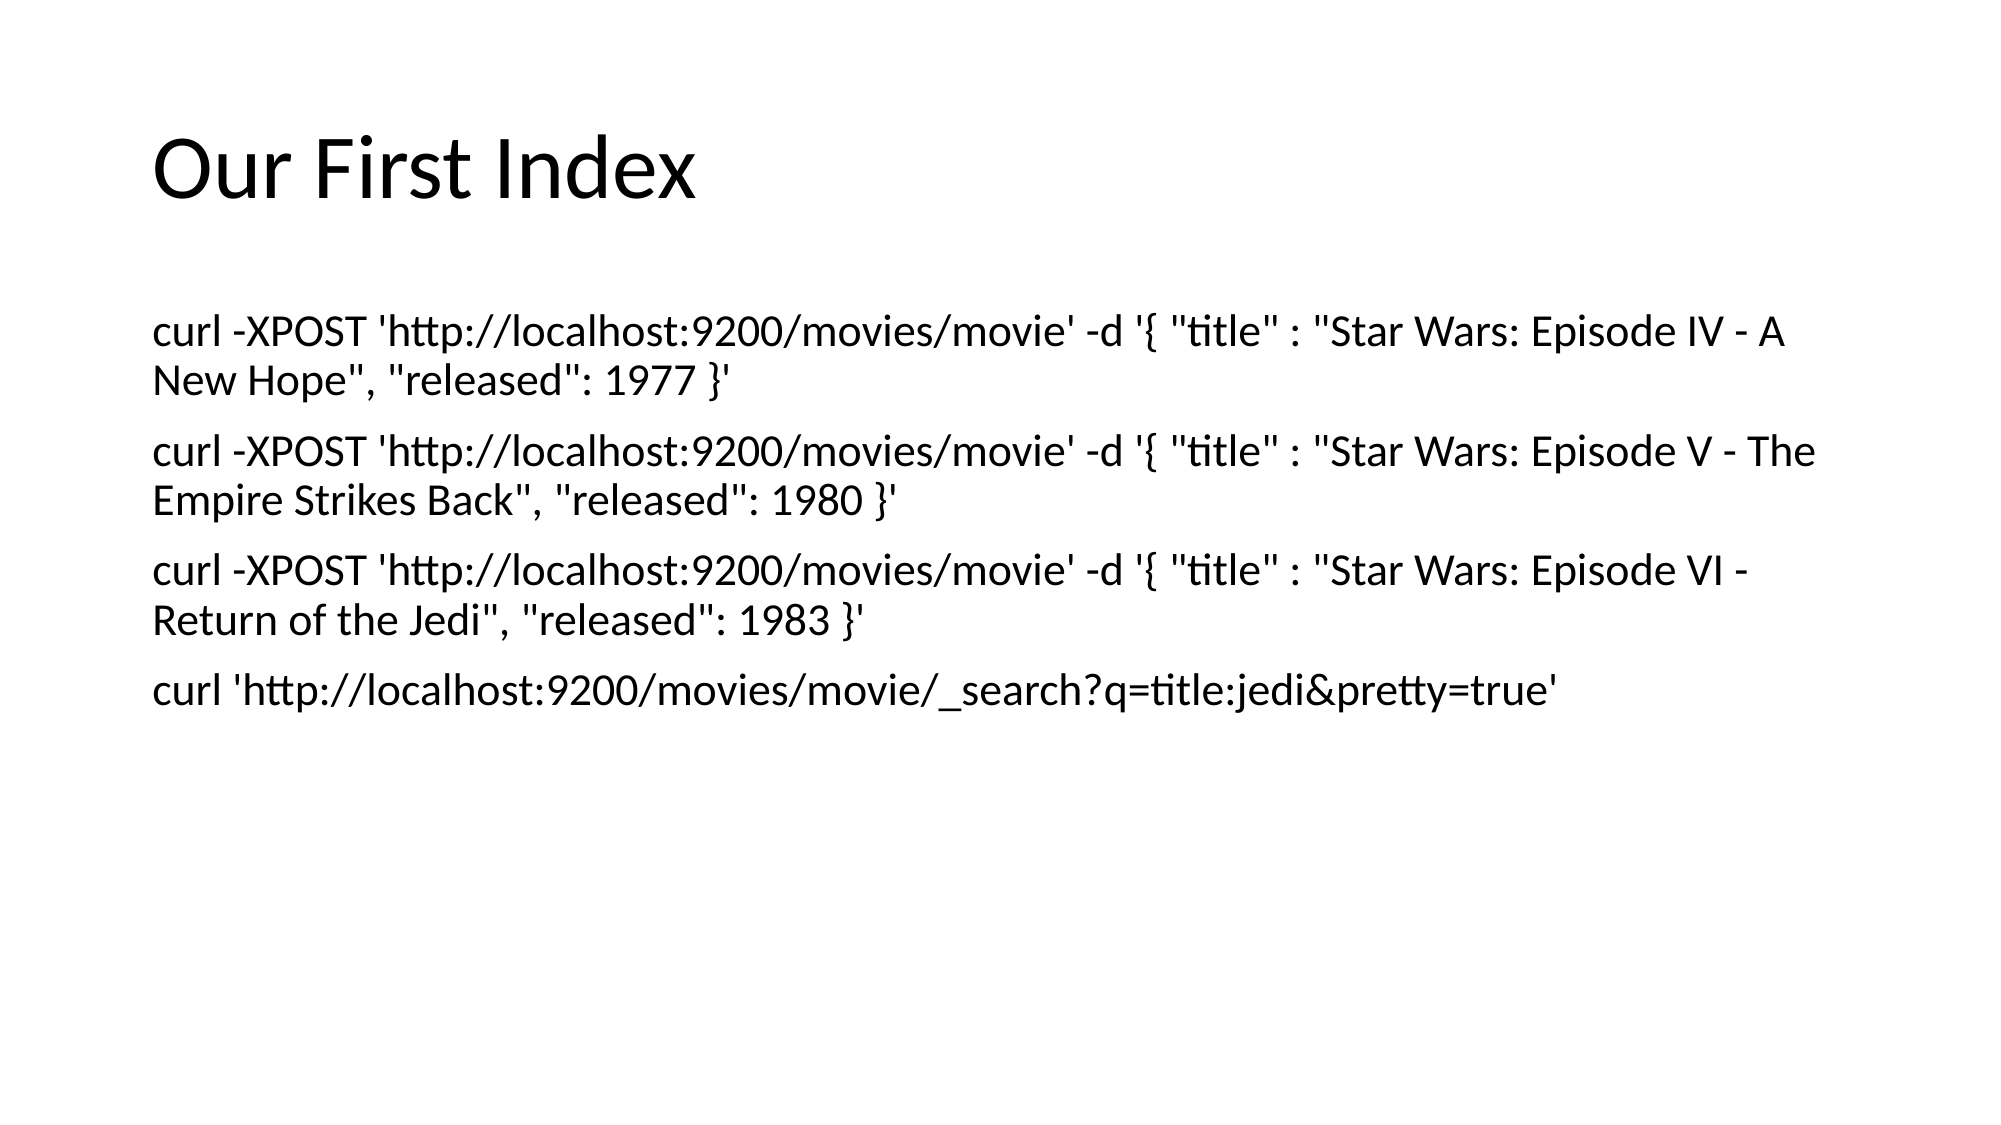

# Our First Index
curl -XPOST 'http://localhost:9200/movies/movie' -d '{ "title" : "Star Wars: Episode IV - A New Hope", "released": 1977 }'
curl -XPOST 'http://localhost:9200/movies/movie' -d '{ "title" : "Star Wars: Episode V - The Empire Strikes Back", "released": 1980 }'
curl -XPOST 'http://localhost:9200/movies/movie' -d '{ "title" : "Star Wars: Episode VI - Return of the Jedi", "released": 1983 }'
curl 'http://localhost:9200/movies/movie/_search?q=title:jedi&pretty=true'